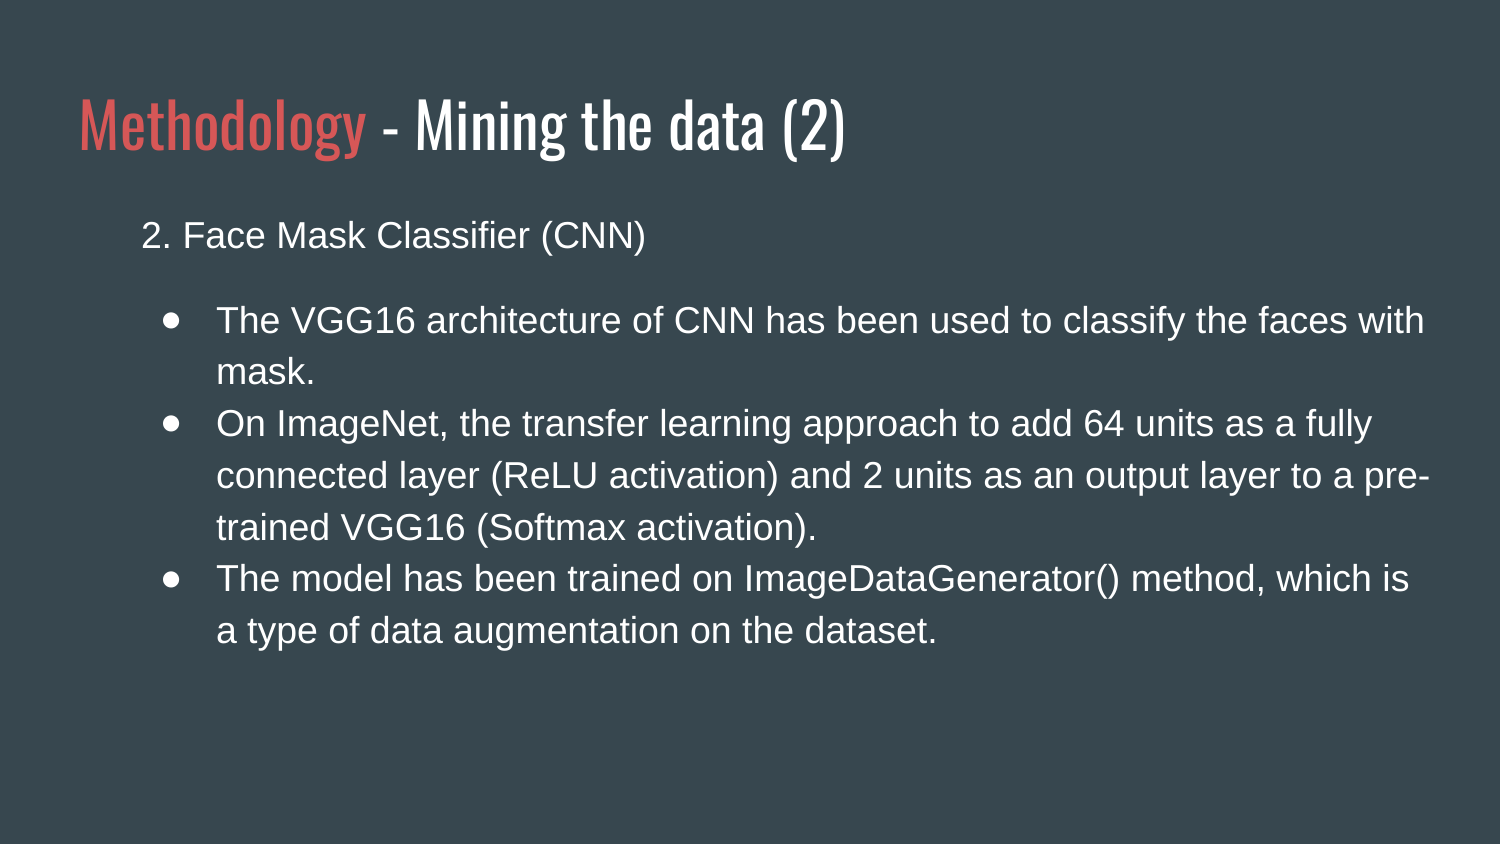

# Methodology - Mining the data (2)
2. Face Mask Classifier (CNN)
The VGG16 architecture of CNN has been used to classify the faces with mask.
On ImageNet, the transfer learning approach to add 64 units as a fully connected layer (ReLU activation) and 2 units as an output layer to a pre-trained VGG16 (Softmax activation).
The model has been trained on ImageDataGenerator() method, which is a type of data augmentation on the dataset.